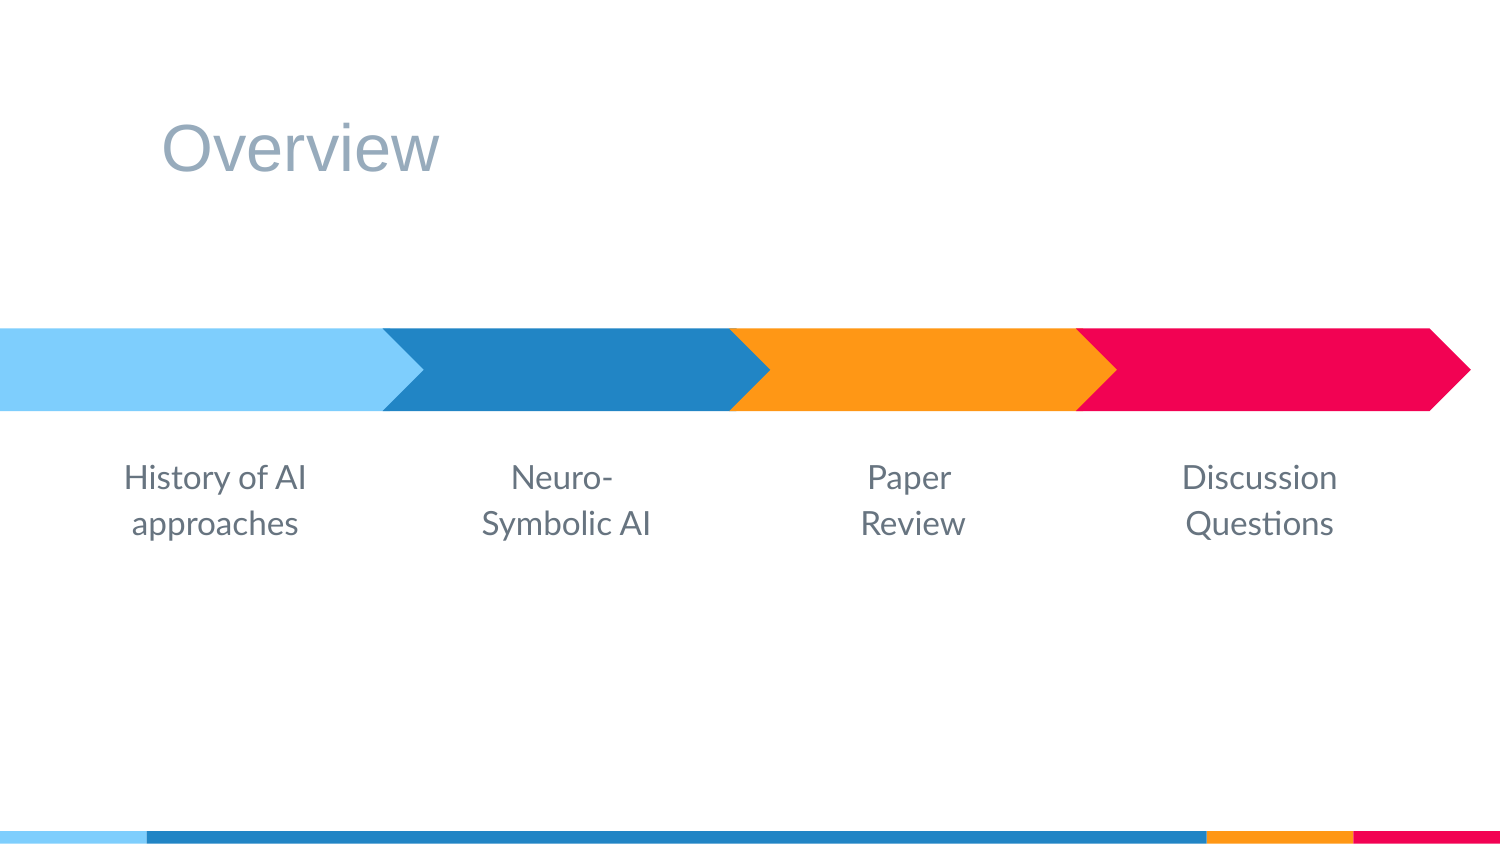

# Overview

Neuro-  Symbolic AI

History of AI approaches

Paper
Review

Discussion Questions